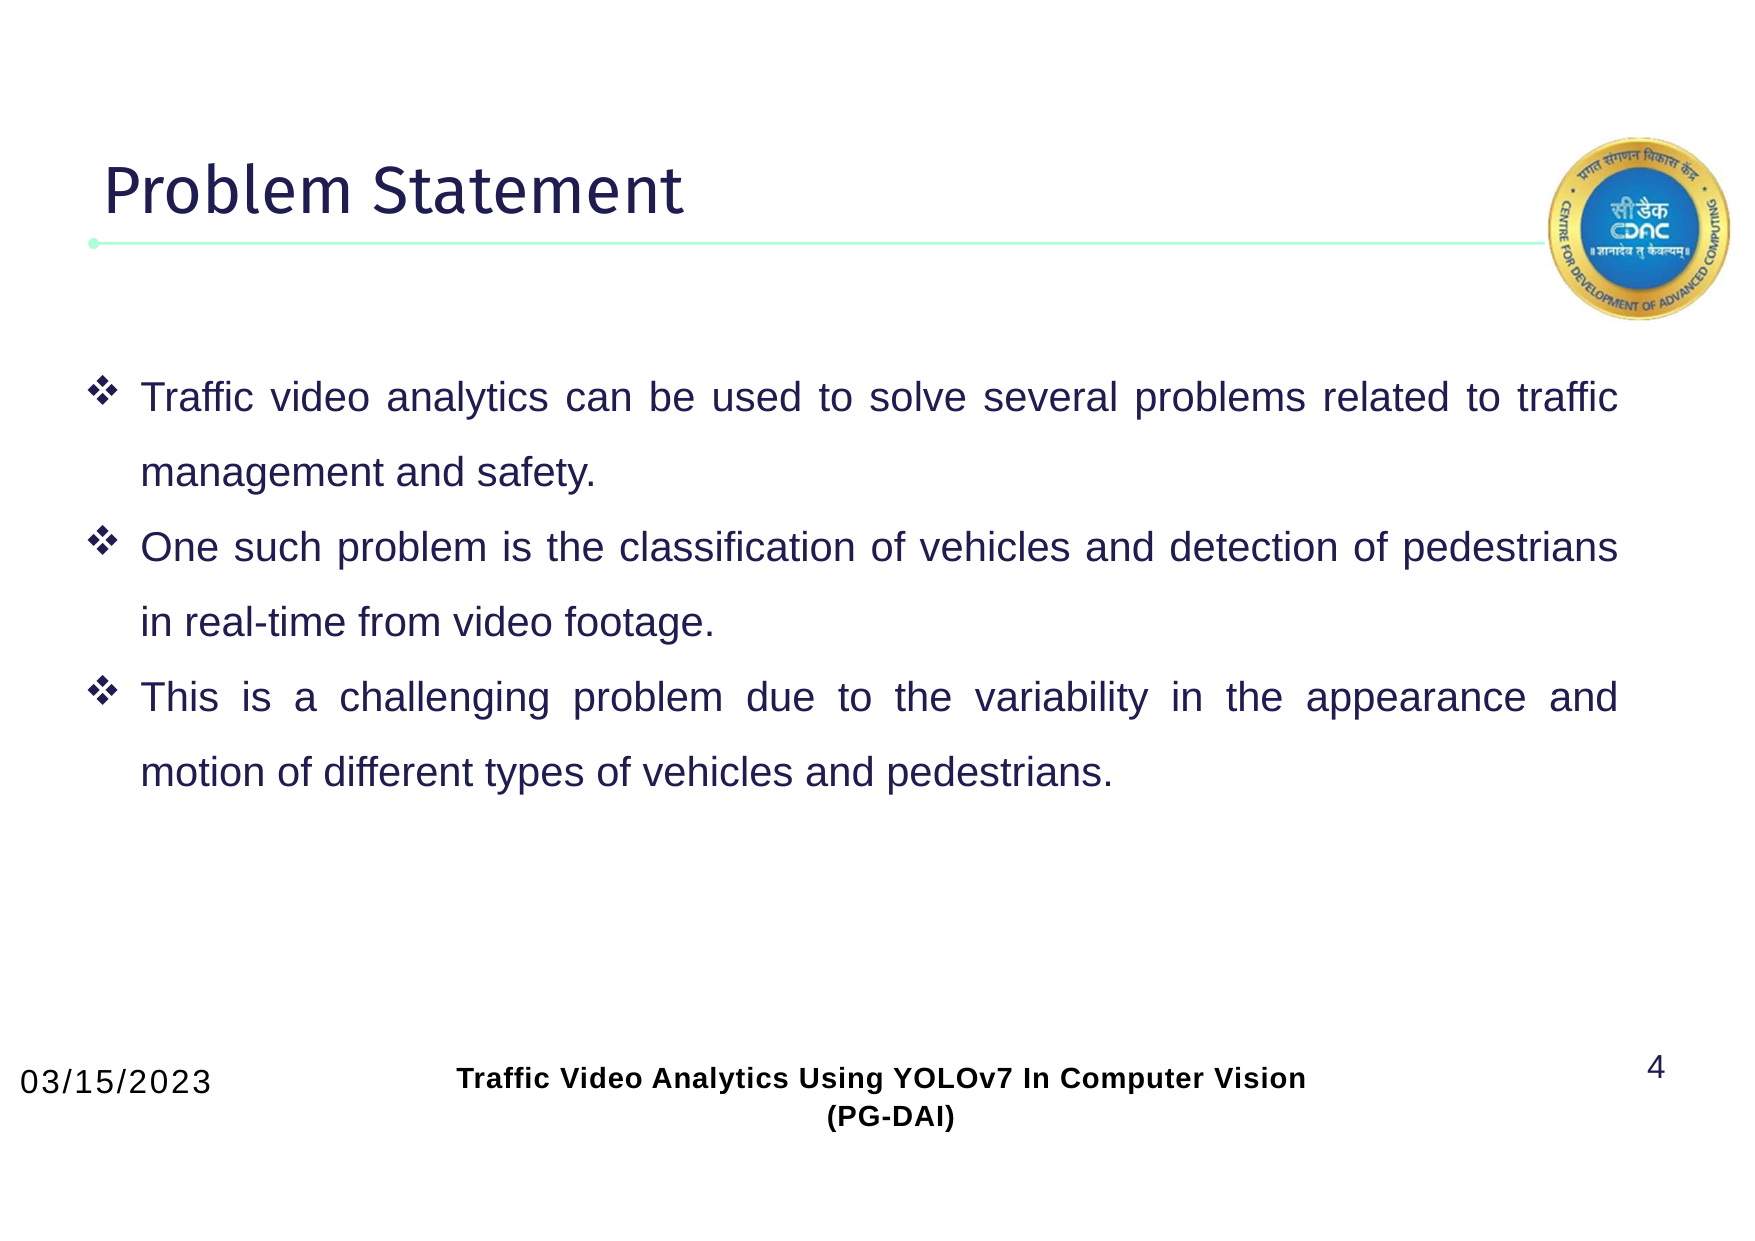

# Problem Statement
Traffic video analytics can be used to solve several problems related to traffic management and safety.
One such problem is the classification of vehicles and detection of pedestrians in real-time from video footage.
This is a challenging problem due to the variability in the appearance and motion of different types of vehicles and pedestrians.
4
03/15/2023
Traffic Video Analytics Using YOLOv7 In Computer Vision
  (PG-DAI)